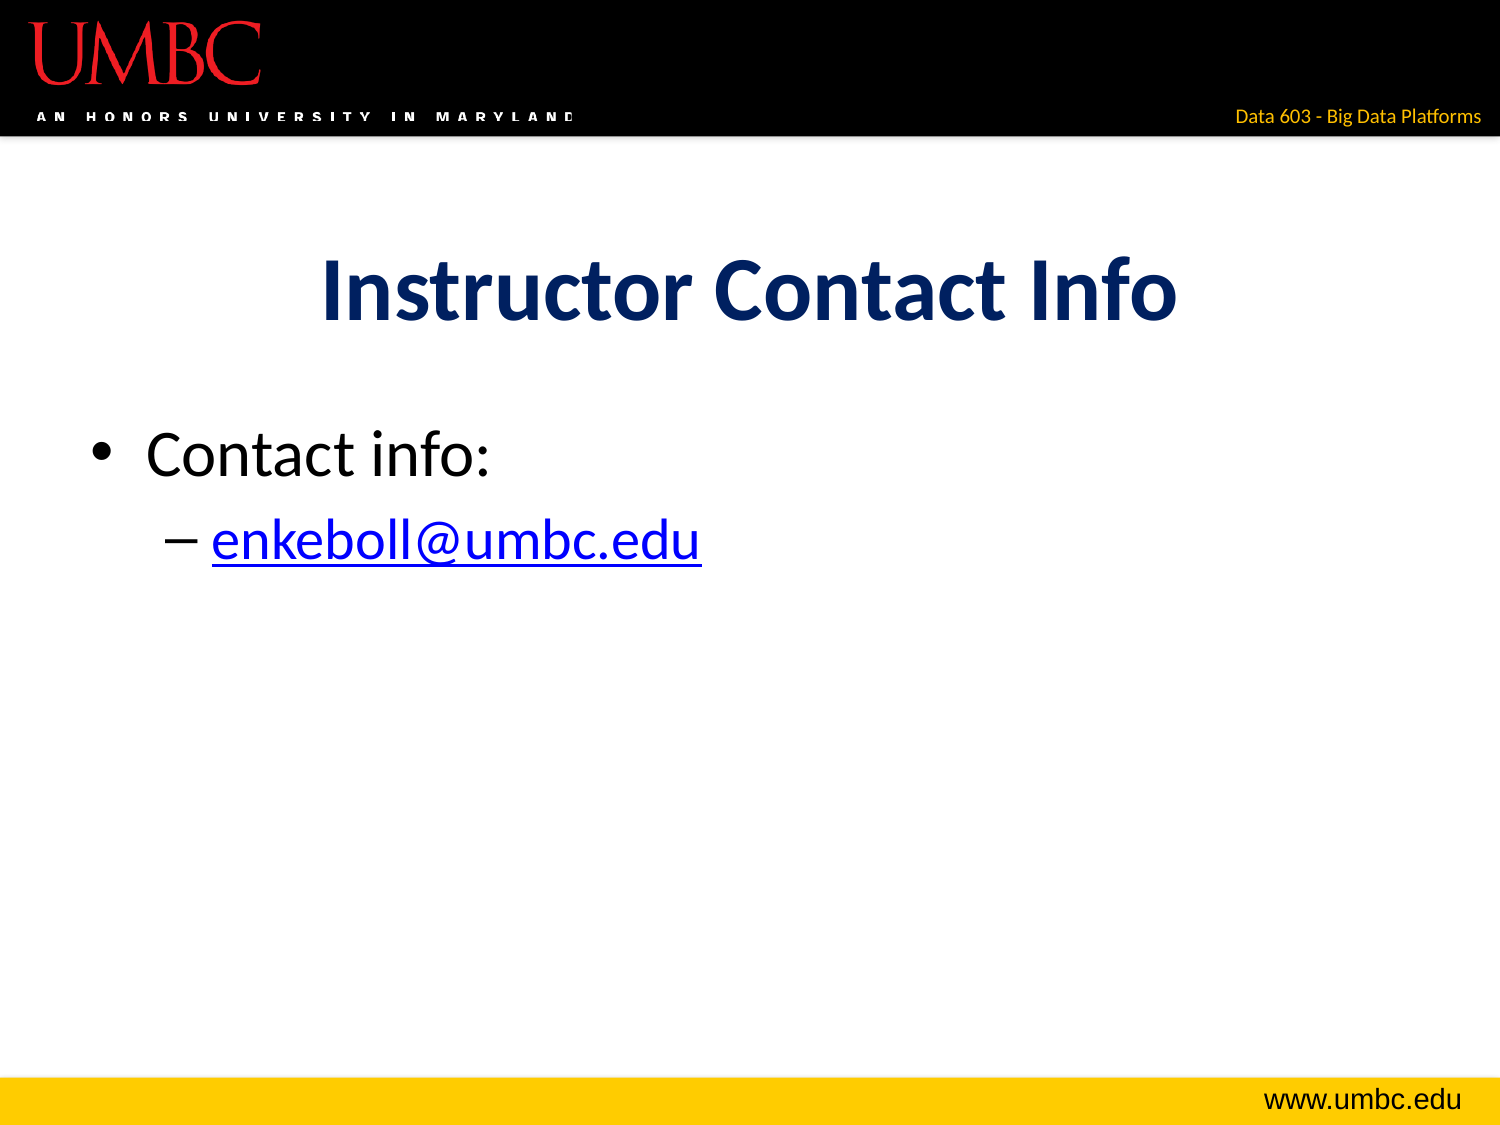

# Instructor Contact Info
Contact info:
enkeboll@umbc.edu